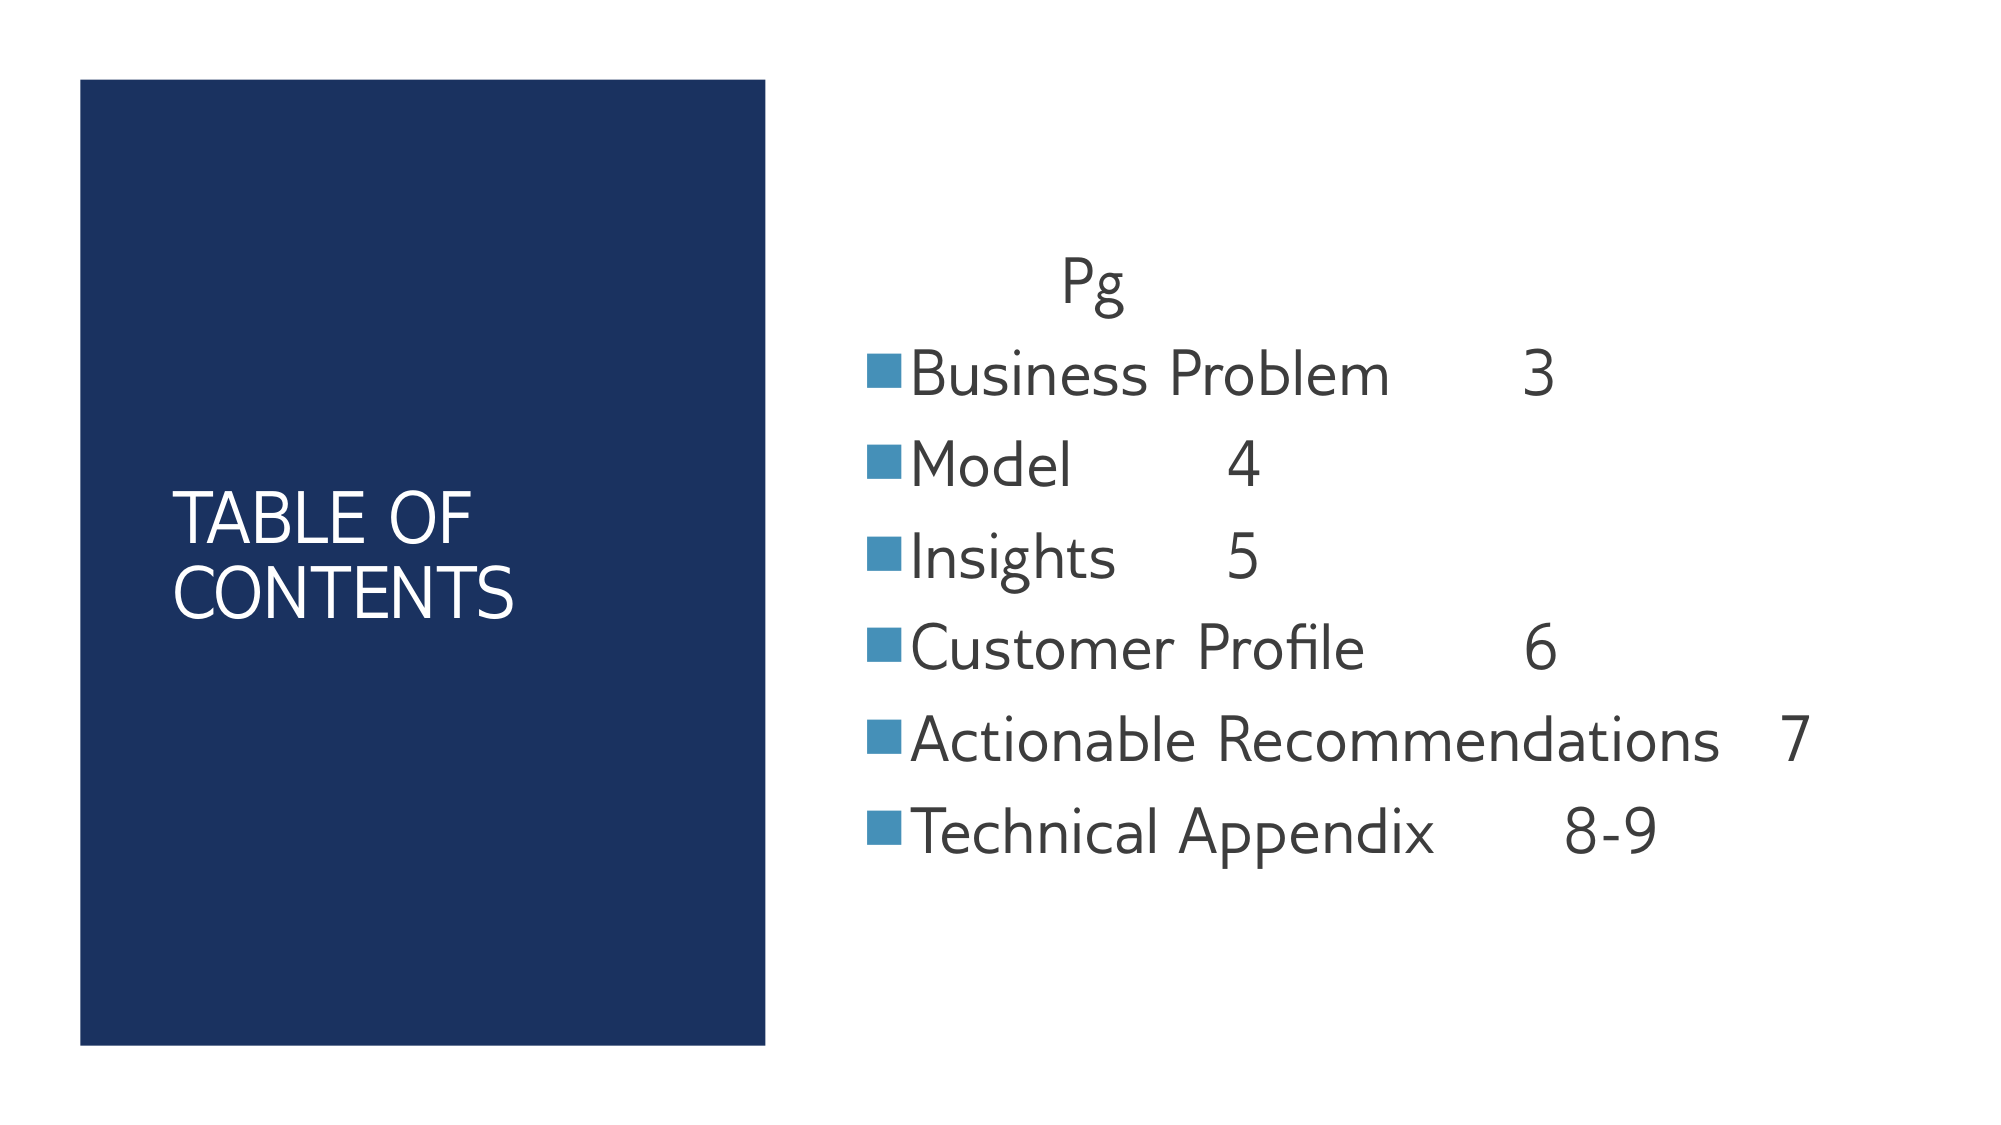

# Table of Contents
												Pg
Business Problem						 3
Model										 4
Insights									 5
Customer Profile						 6
Actionable Recommendations   7
Technical Appendix				   8-9